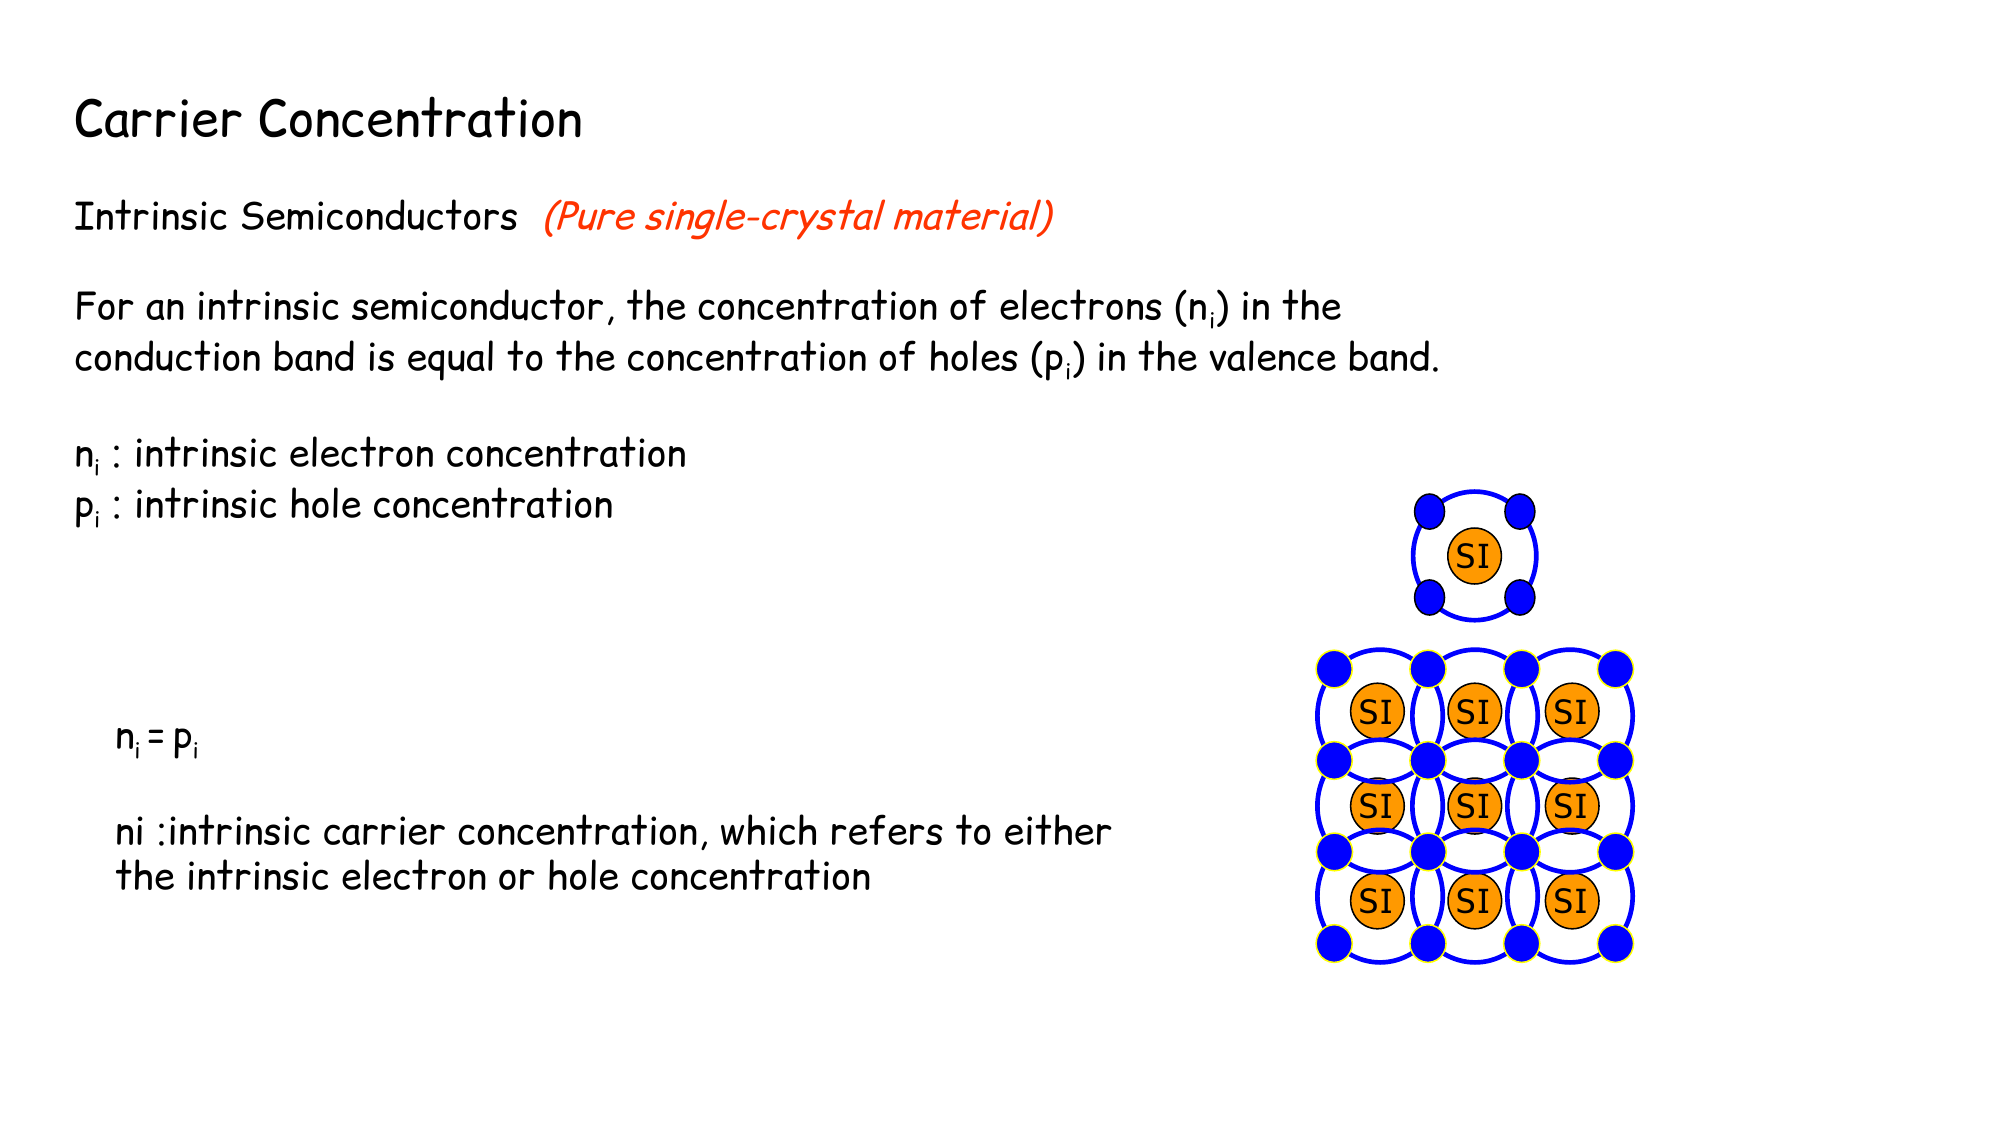

Carrier Concentration

Intrinsic Semiconductors  (Pure single-crystal material)

For an intrinsic semiconductor, the concentration of electrons (ni) in the conduction band is equal to the concentration of holes (pi) in the valence band.

ni : intrinsic electron concentration
pi : intrinsic hole concentration

SI

SI

SI

SI

SI

SI

SI

SI

SI

SI

ni = pi

ni :intrinsic carrier concentration, which refers to either the intrinsic electron or hole concentration